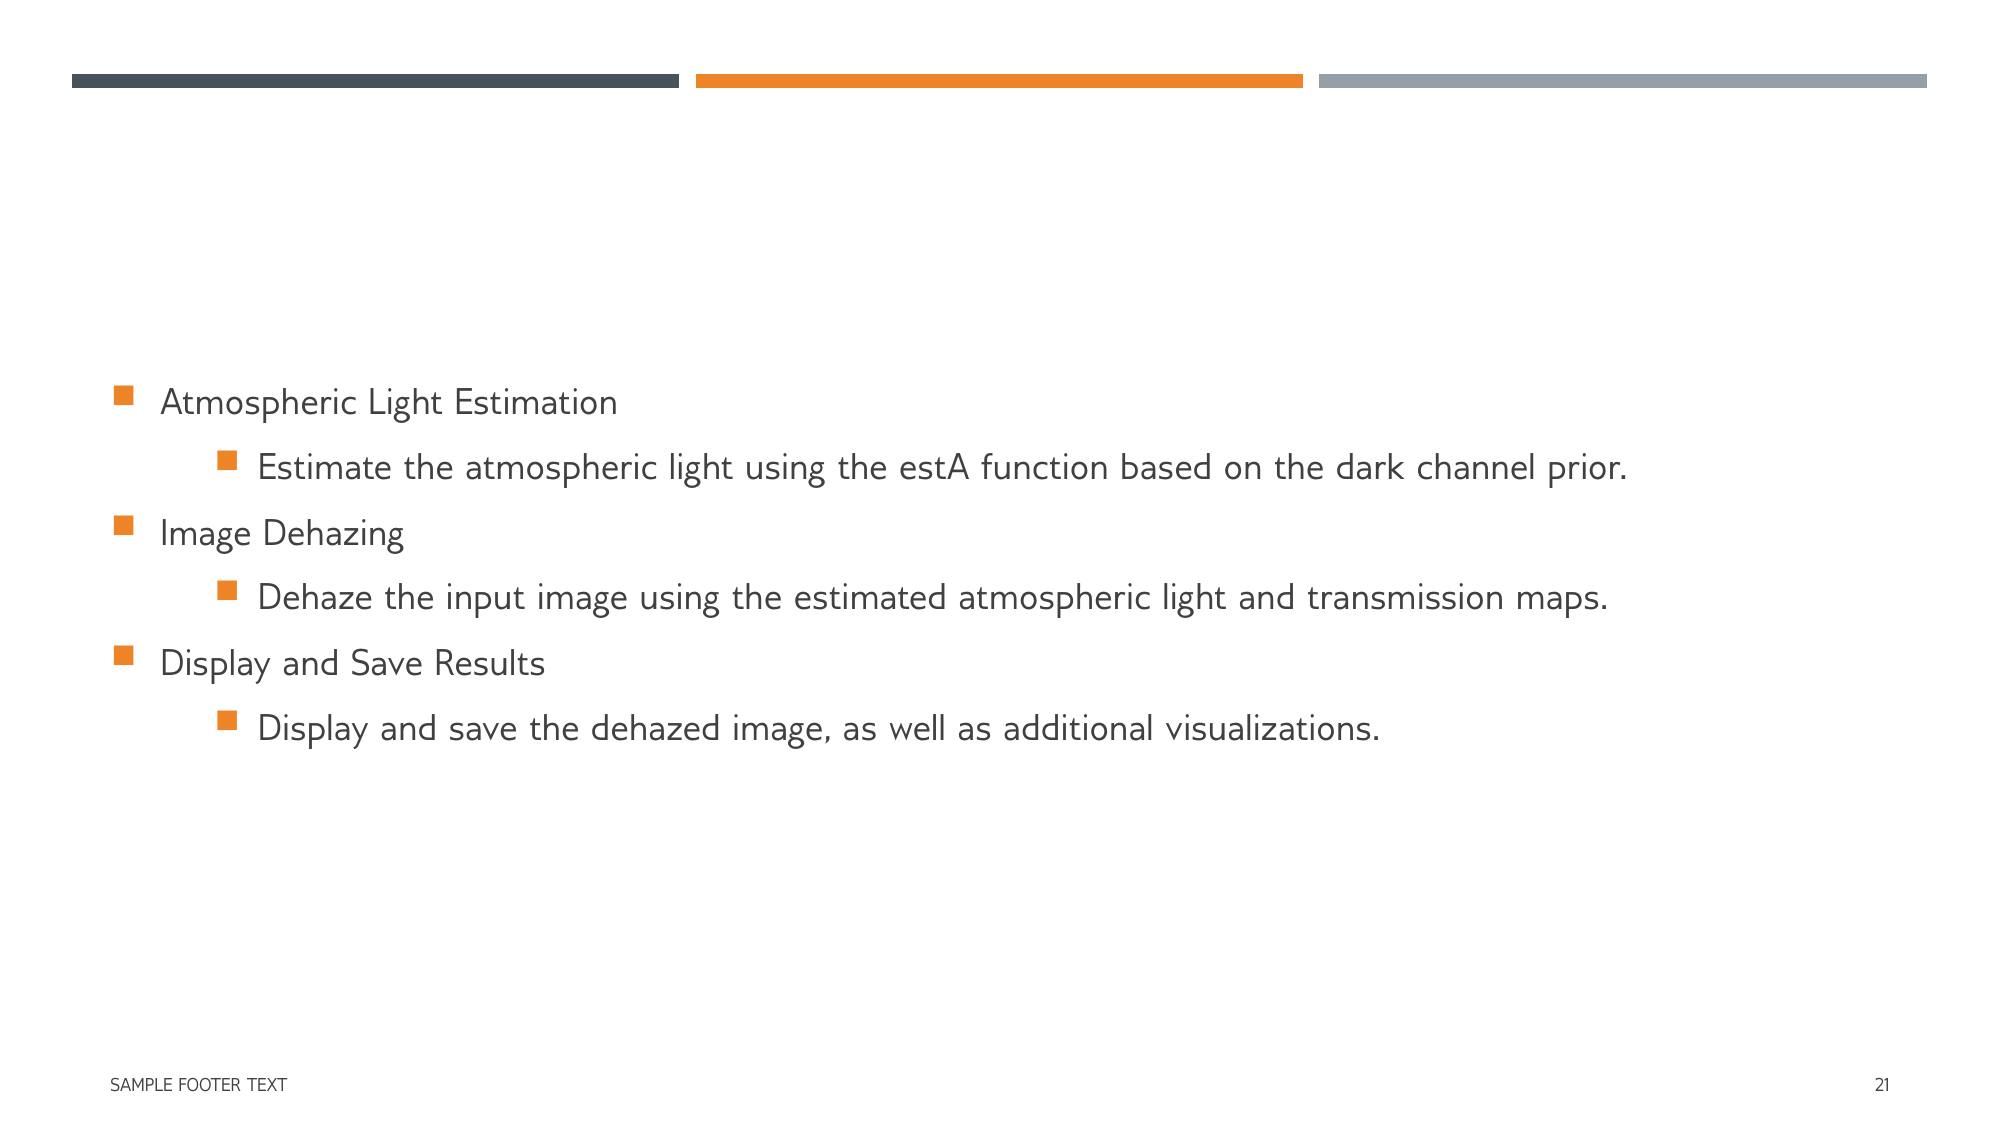

Atmospheric Light Estimation
Estimate the atmospheric light using the estA function based on the dark channel prior.
Image Dehazing
Dehaze the input image using the estimated atmospheric light and transmission maps.
Display and Save Results
Display and save the dehazed image, as well as additional visualizations.
Sample Footer Text
21